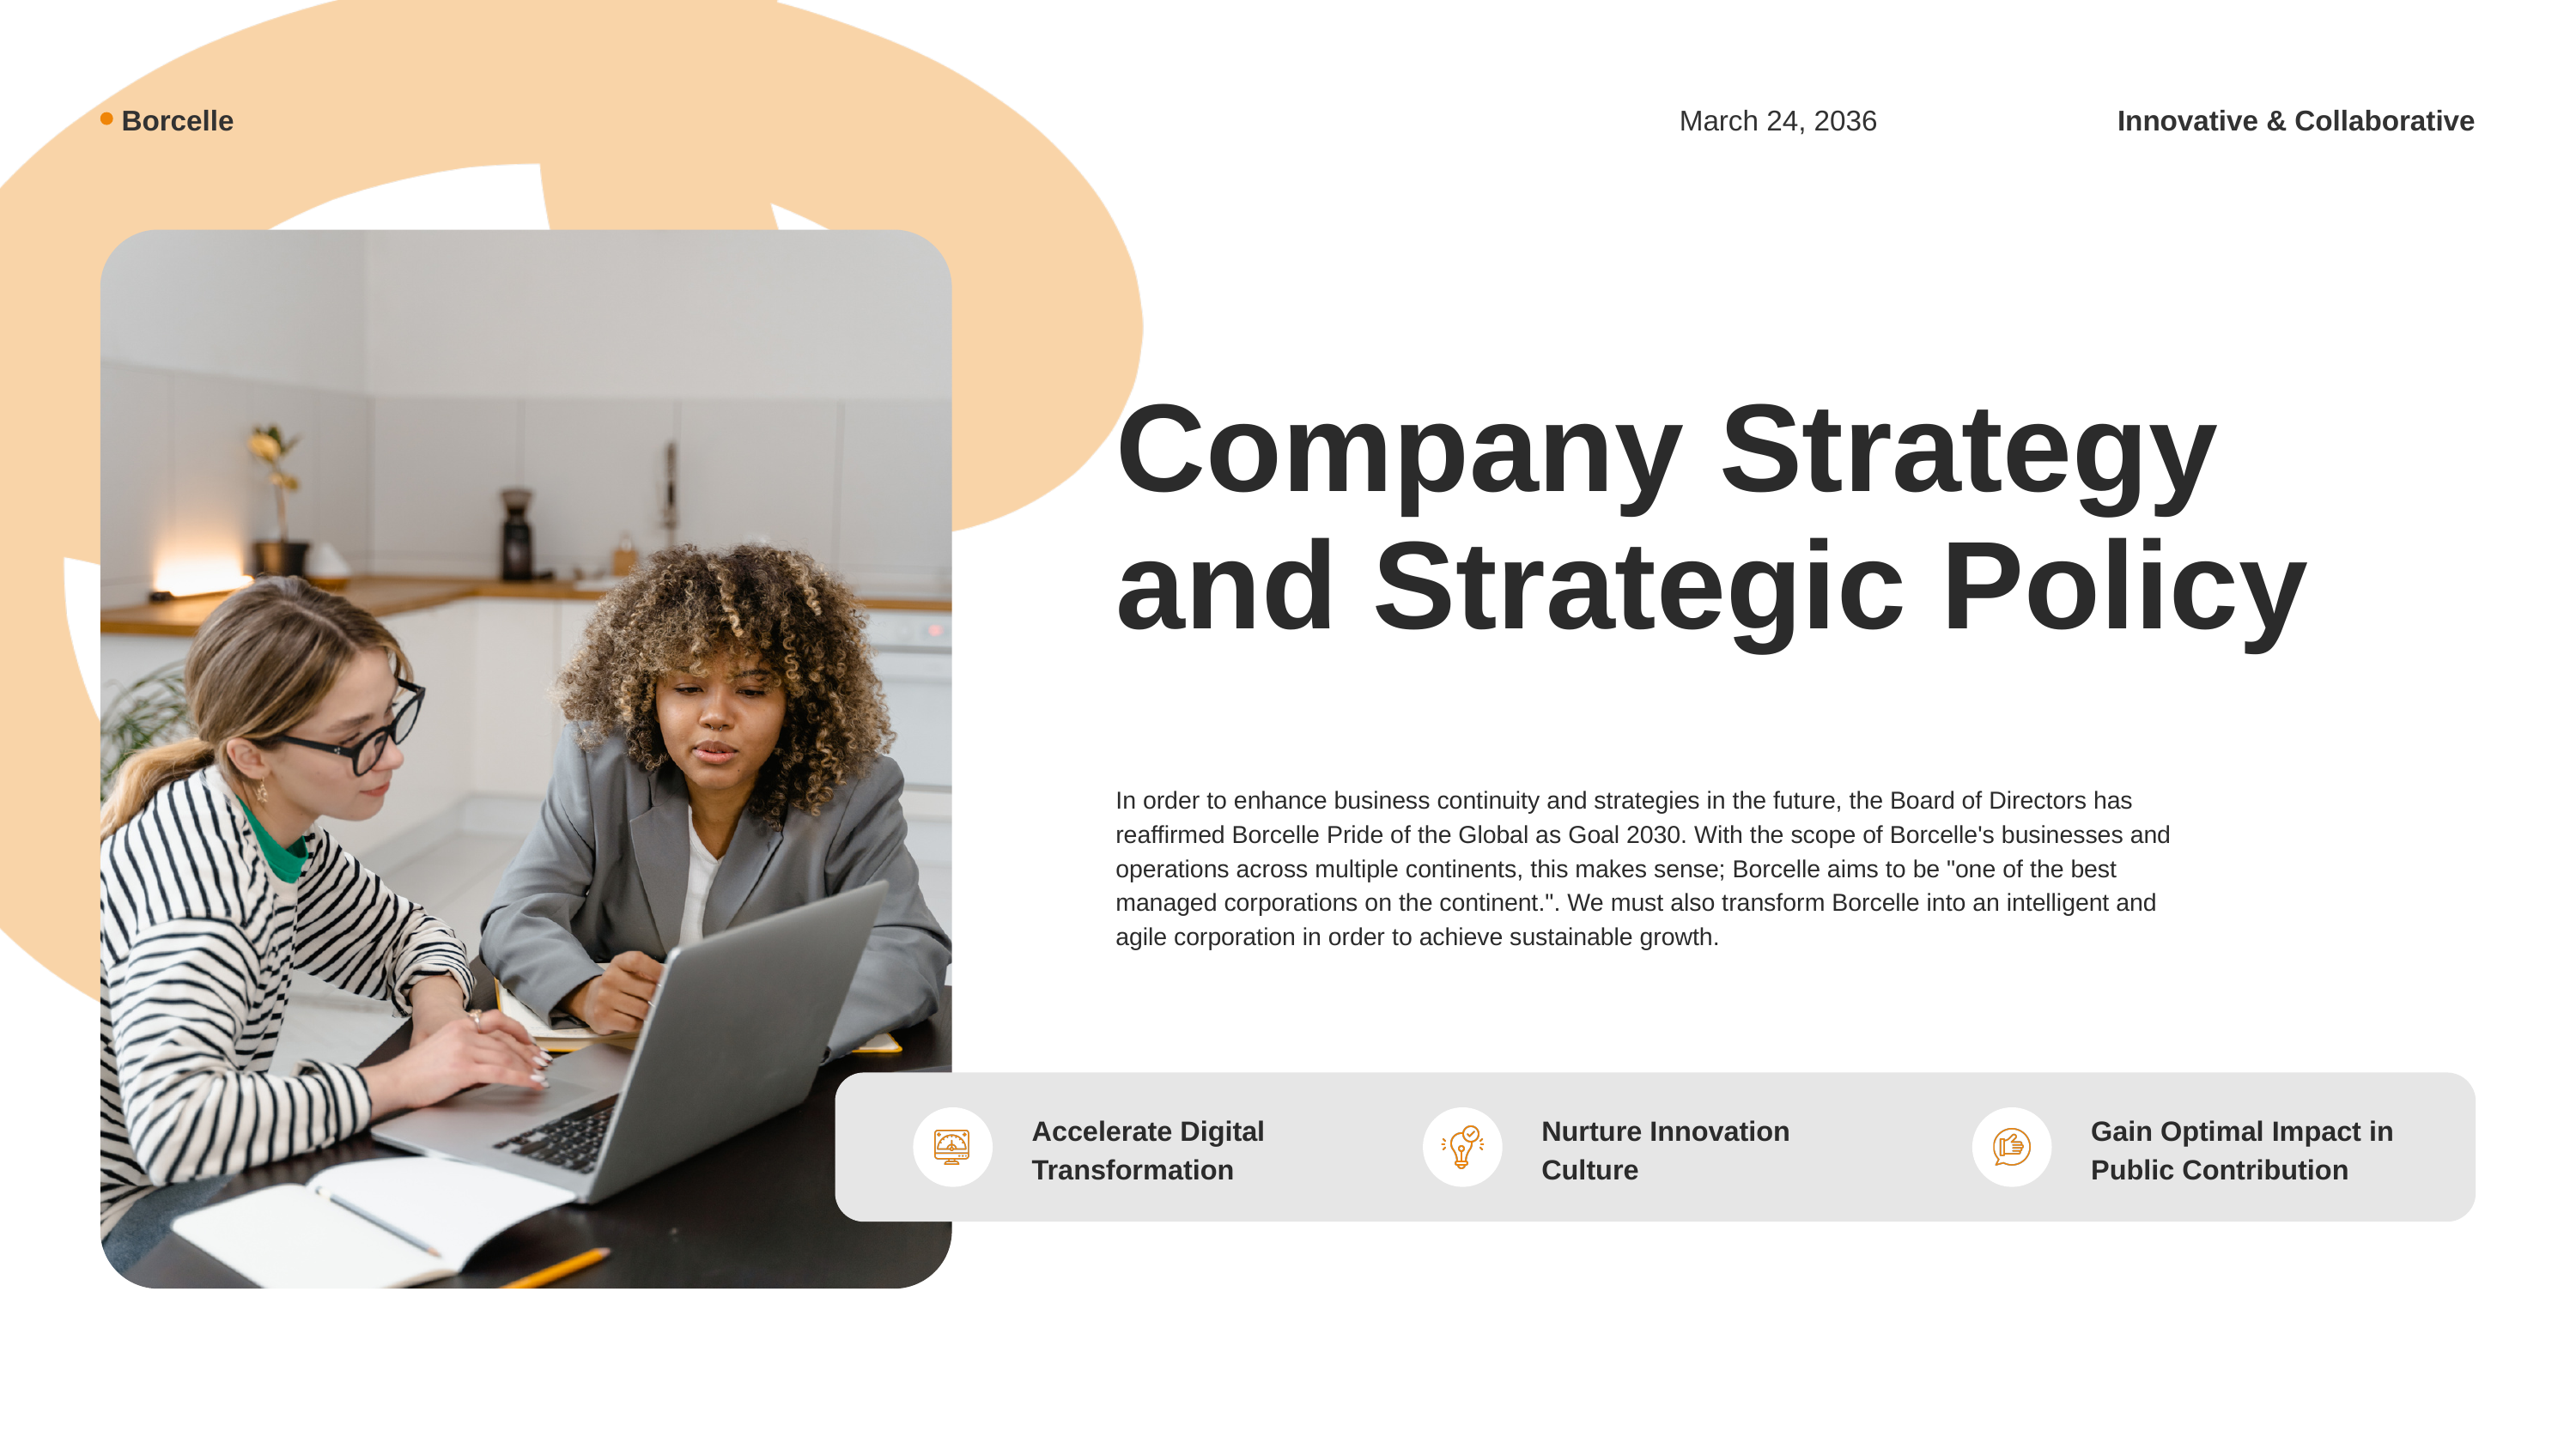

Borcelle
March 24, 2036
Innovative & Collaborative

Company Strategy
and Strategic Policy
In order to enhance business continuity and strategies in the future, the Board of Directors has
reaffirmed Borcelle Pride of the Global as Goal 2030. With the scope of Borcelle's businesses and
operations across multiple continents, this makes sense; Borcelle aims to be "one of the best
managed corporations on the continent.". We must also transform Borcelle into an intelligent and
agile corporation in order to achieve sustainable growth.

Accelerate Digital
Transformation
Nurture Innovation
Culture
Gain Optimal Impact in
Public Contribution